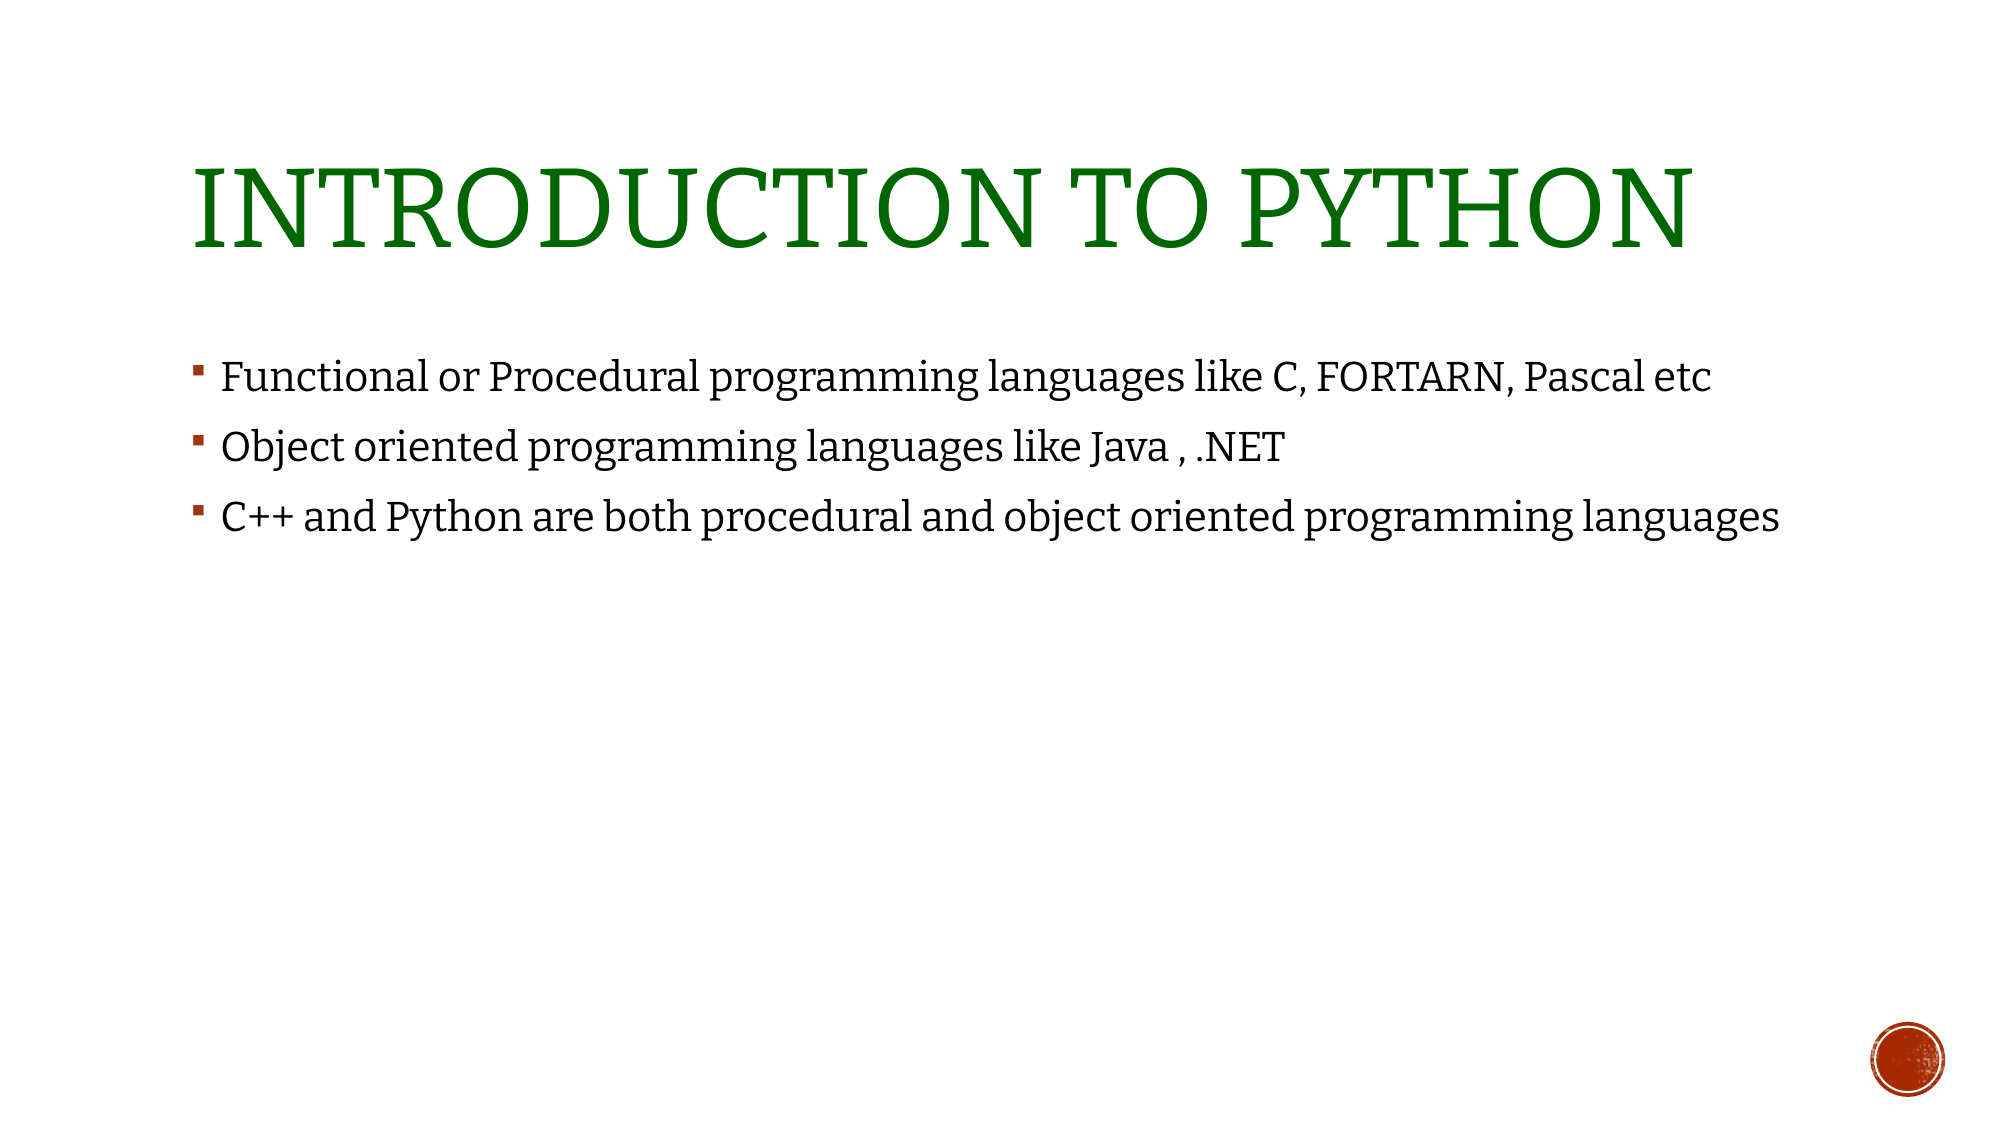

# Introduction to python
Functional or Procedural programming languages like C, FORTARN, Pascal etc
Object oriented programming languages like Java , .NET
C++ and Python are both procedural and object oriented programming languages